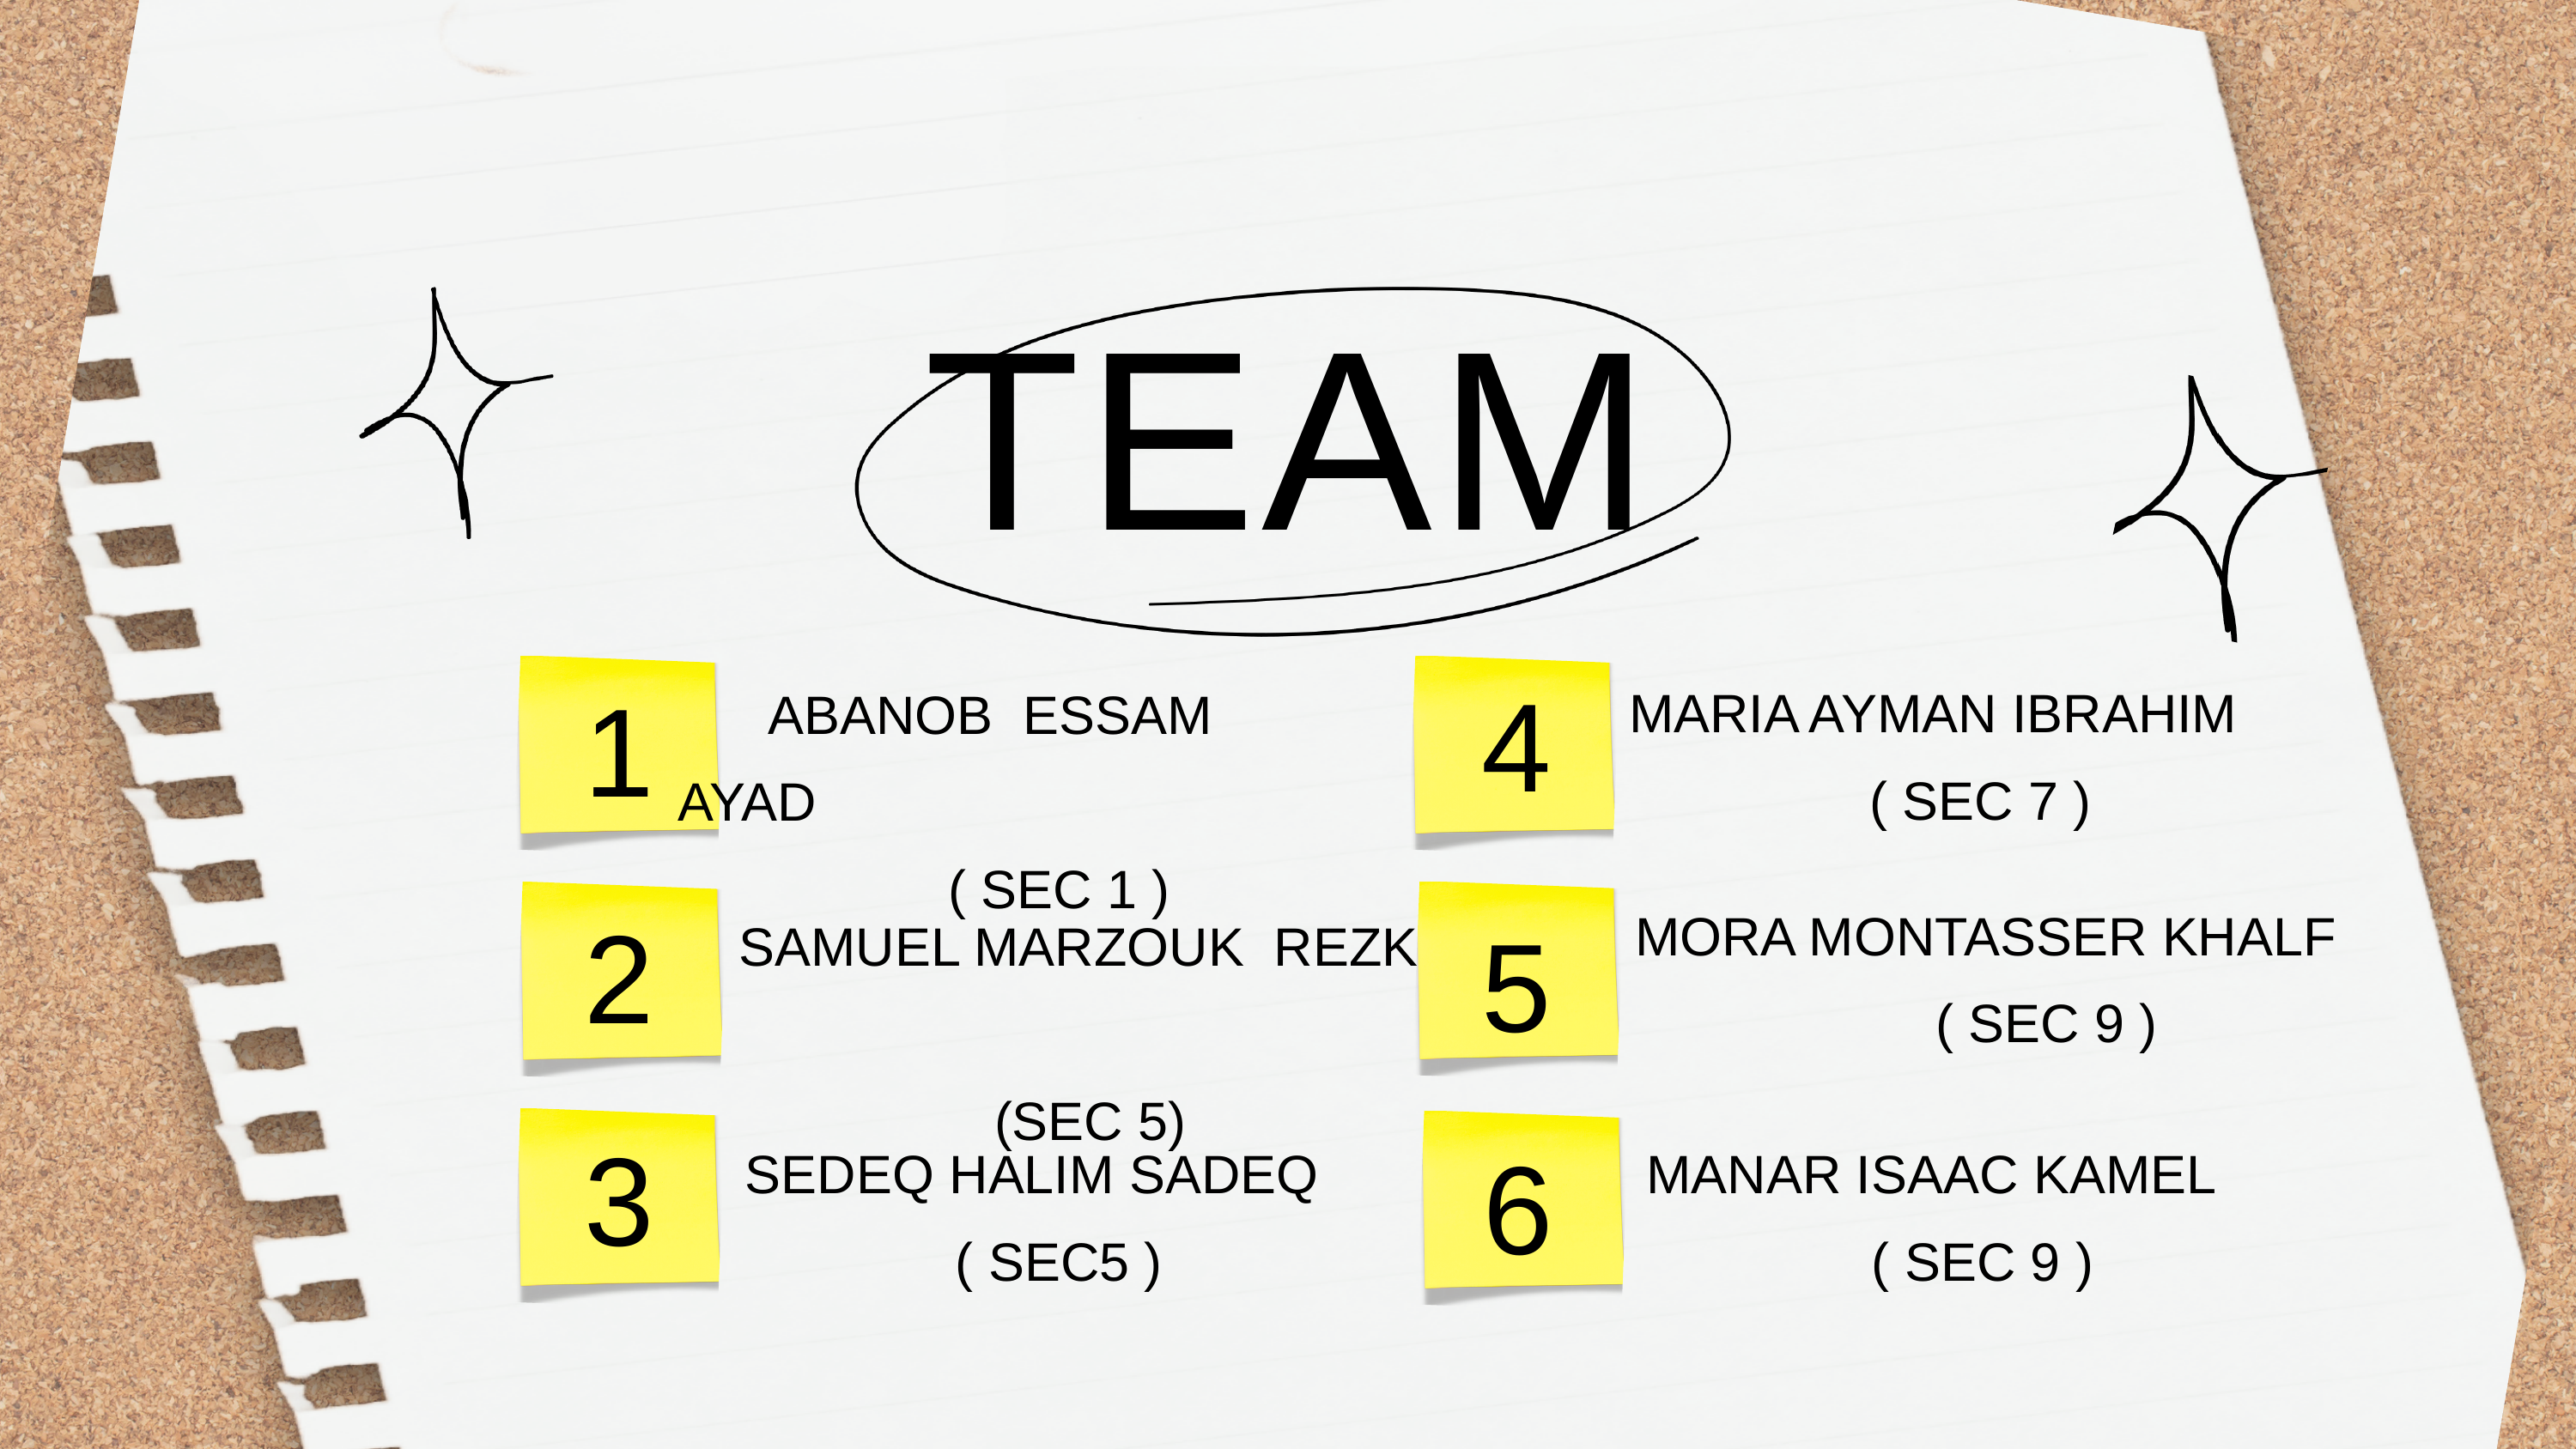

TEAM

4
1
MARIA AYMAN IBRAHIM
                ( SEC 7 )
      ABANOB  ESSAM   AYAD
                  ( SEC 1 )

2
5
MORA MONTASSER KHALF
                    ( SEC 9 )

SAMUEL MARZOUK  REZK
                 (SEC 5)
3
6

SEDEQ HALIM SADEQ
              ( SEC5 )

MANAR ISAAC KAMEL
               ( SEC 9 )